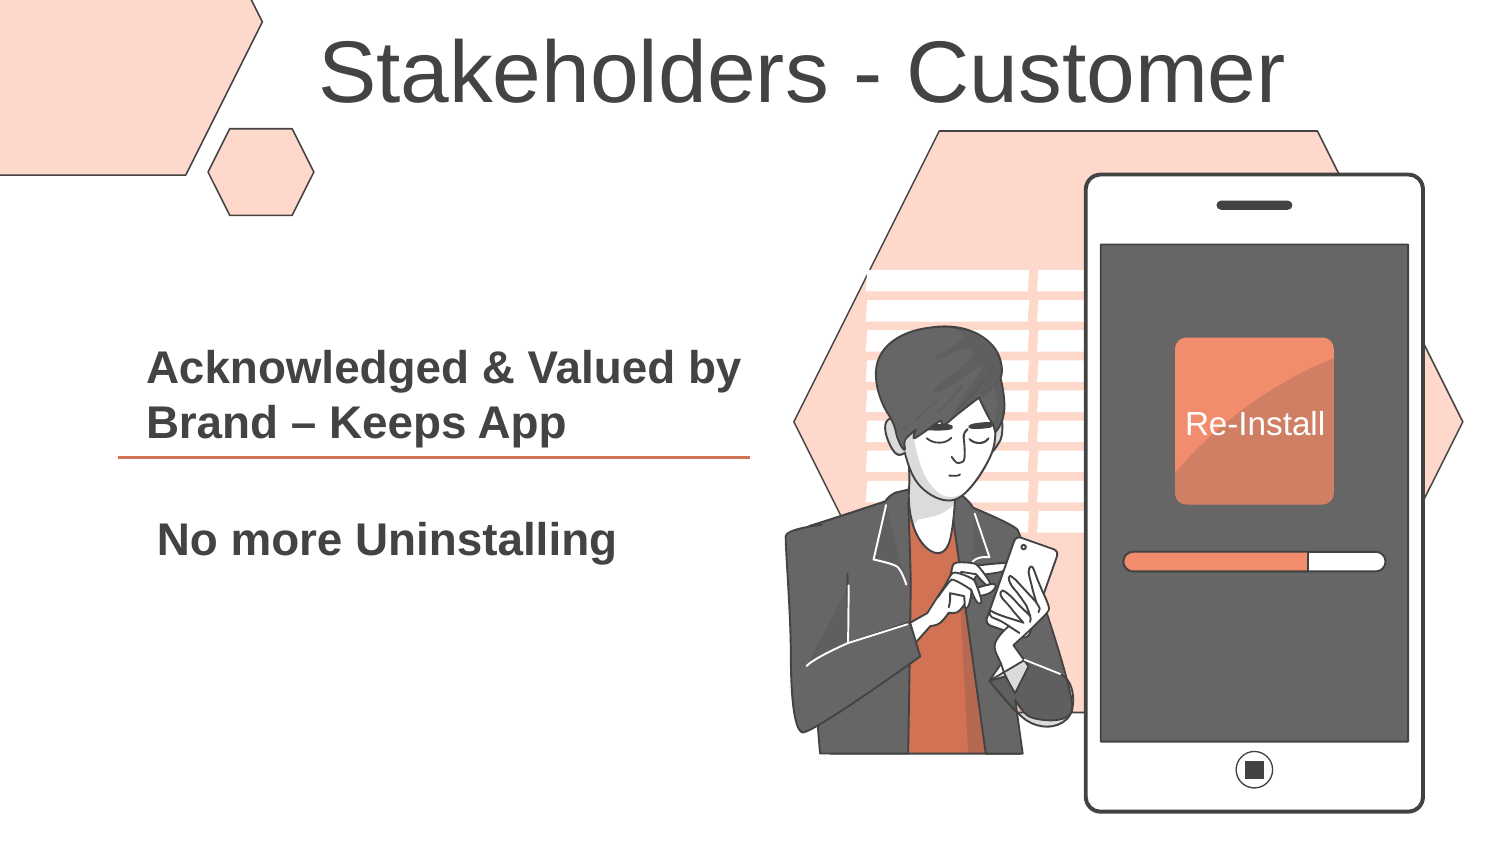

# Stakeholders - Customer

Acknowledged & Valued by Brand – Keeps App
Re-Install
No more Uninstalling